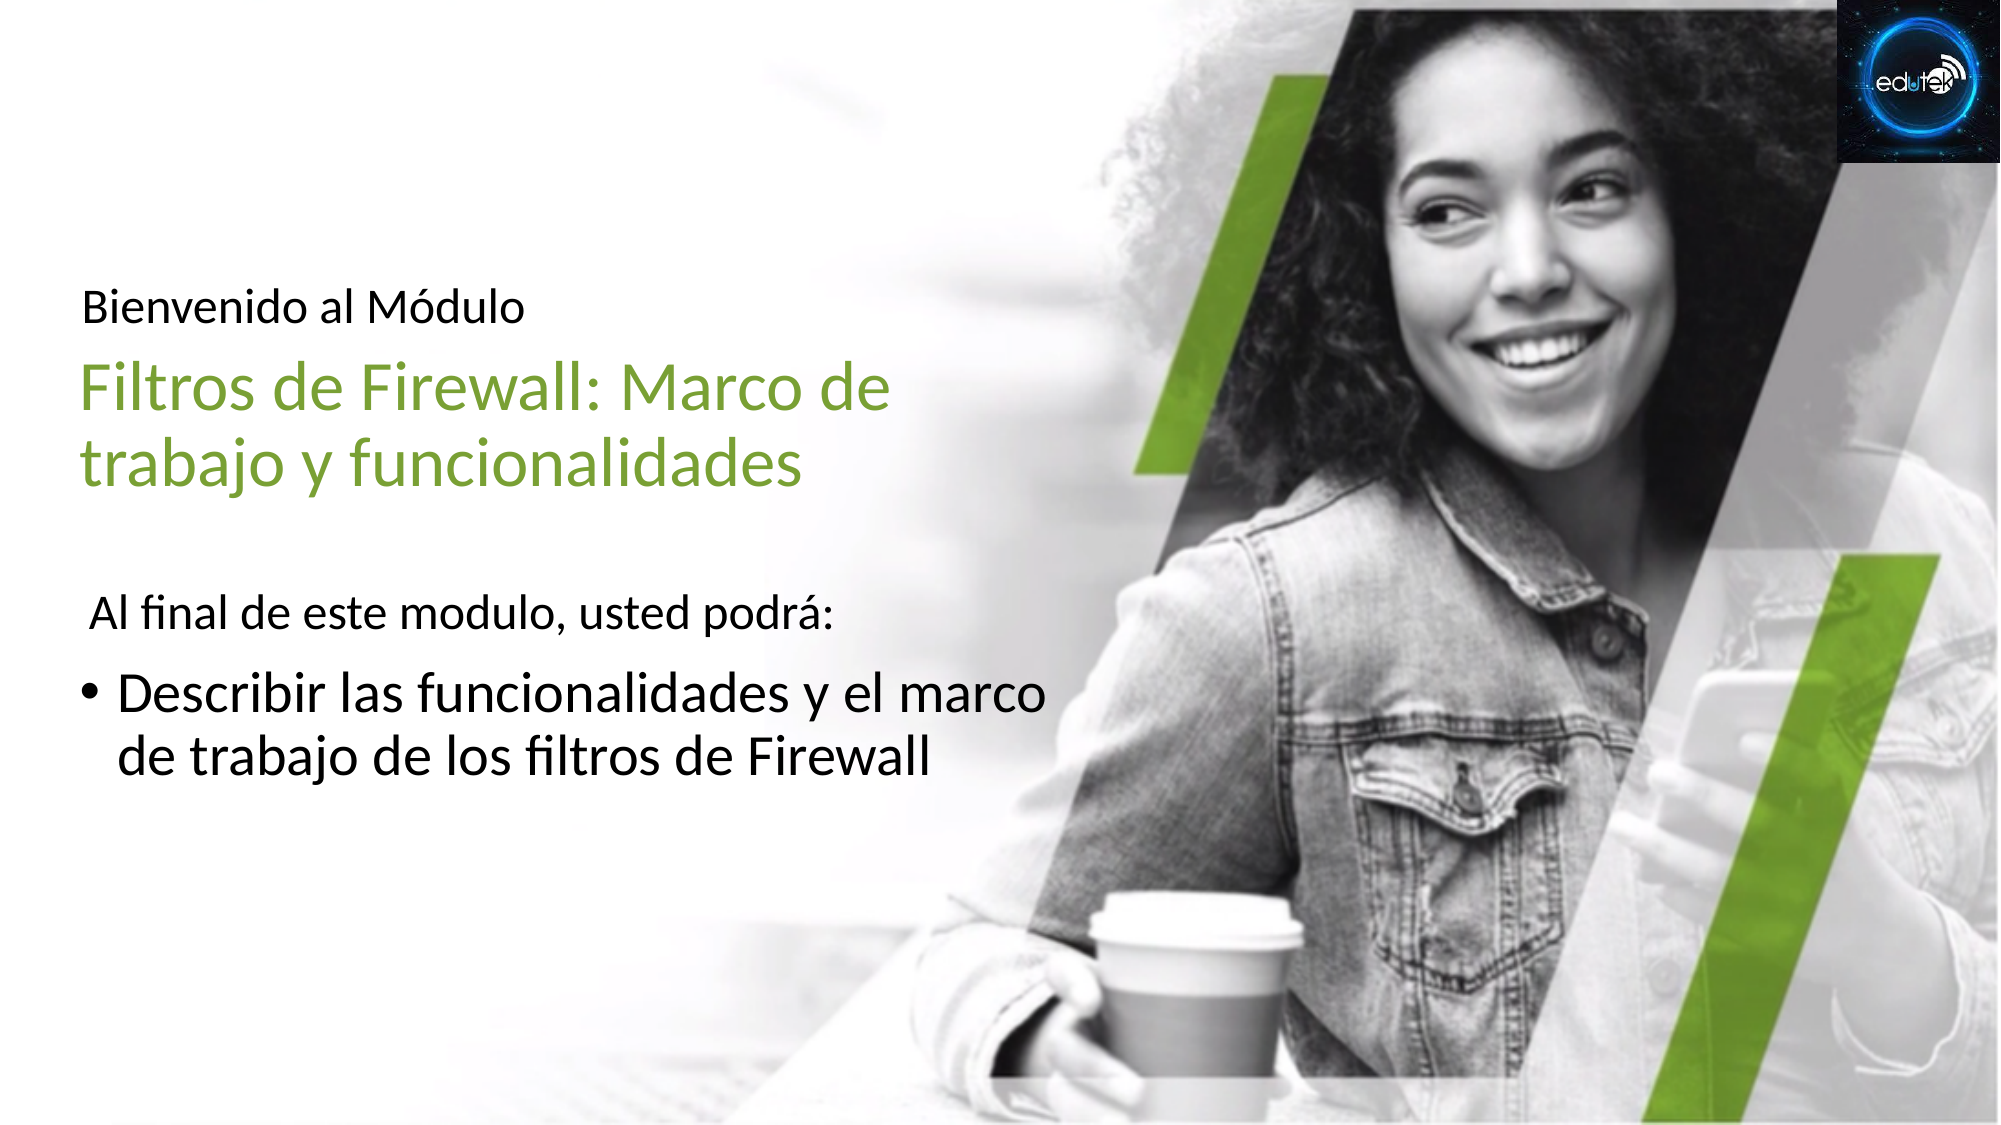

# Filtros de Firewall: Marco de trabajo y funcionalidades
Describir las funcionalidades y el marco de trabajo de los filtros de Firewall